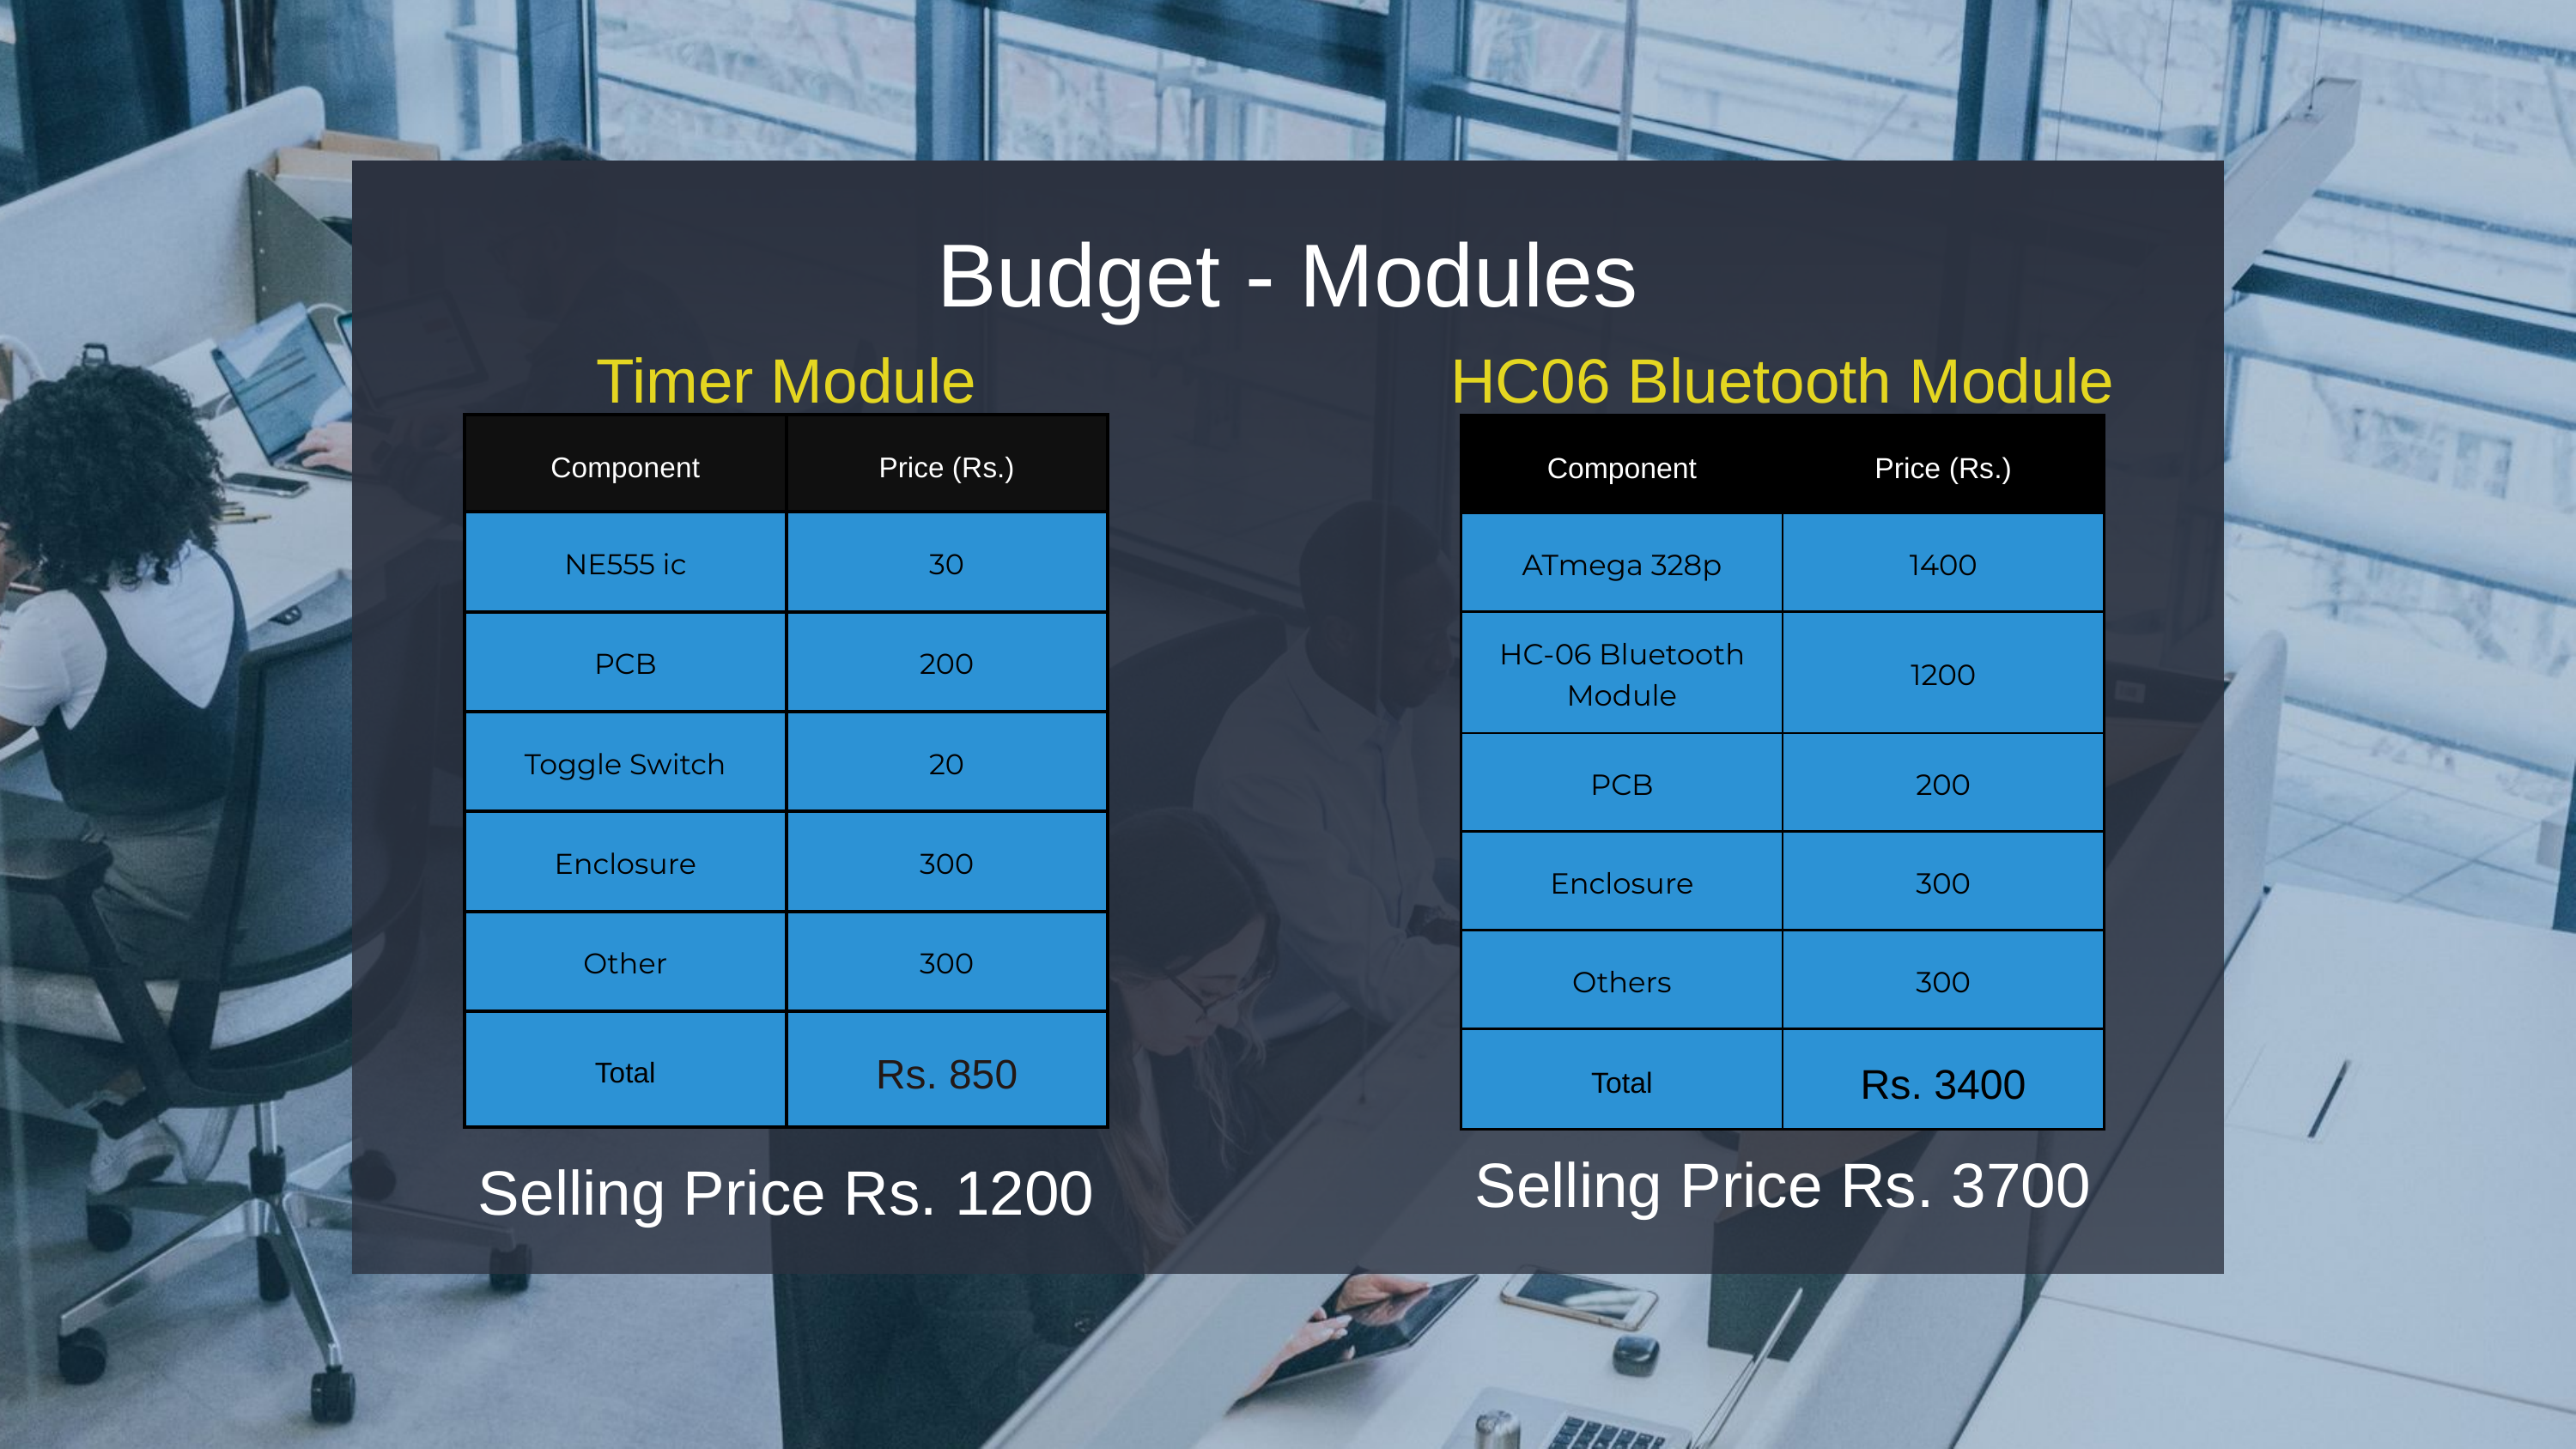

Budget - Modules
Timer Module
HC06 Bluetooth Module
| Component | Price (Rs.) |
| --- | --- |
| ATmega 328p | 1400 |
| HC-06 Bluetooth Module | 1200 |
| PCB | 200 |
| Enclosure | 300 |
| Others | 300 |
| Total | Rs. 3400 |
| Component | Price (Rs.) |
| --- | --- |
| NE555 ic | 30 |
| PCB | 200 |
| Toggle Switch | 20 |
| Enclosure | 300 |
| Other | 300 |
| Total | Rs. 850 |
Selling Price Rs. 3700
Selling Price Rs. 1200